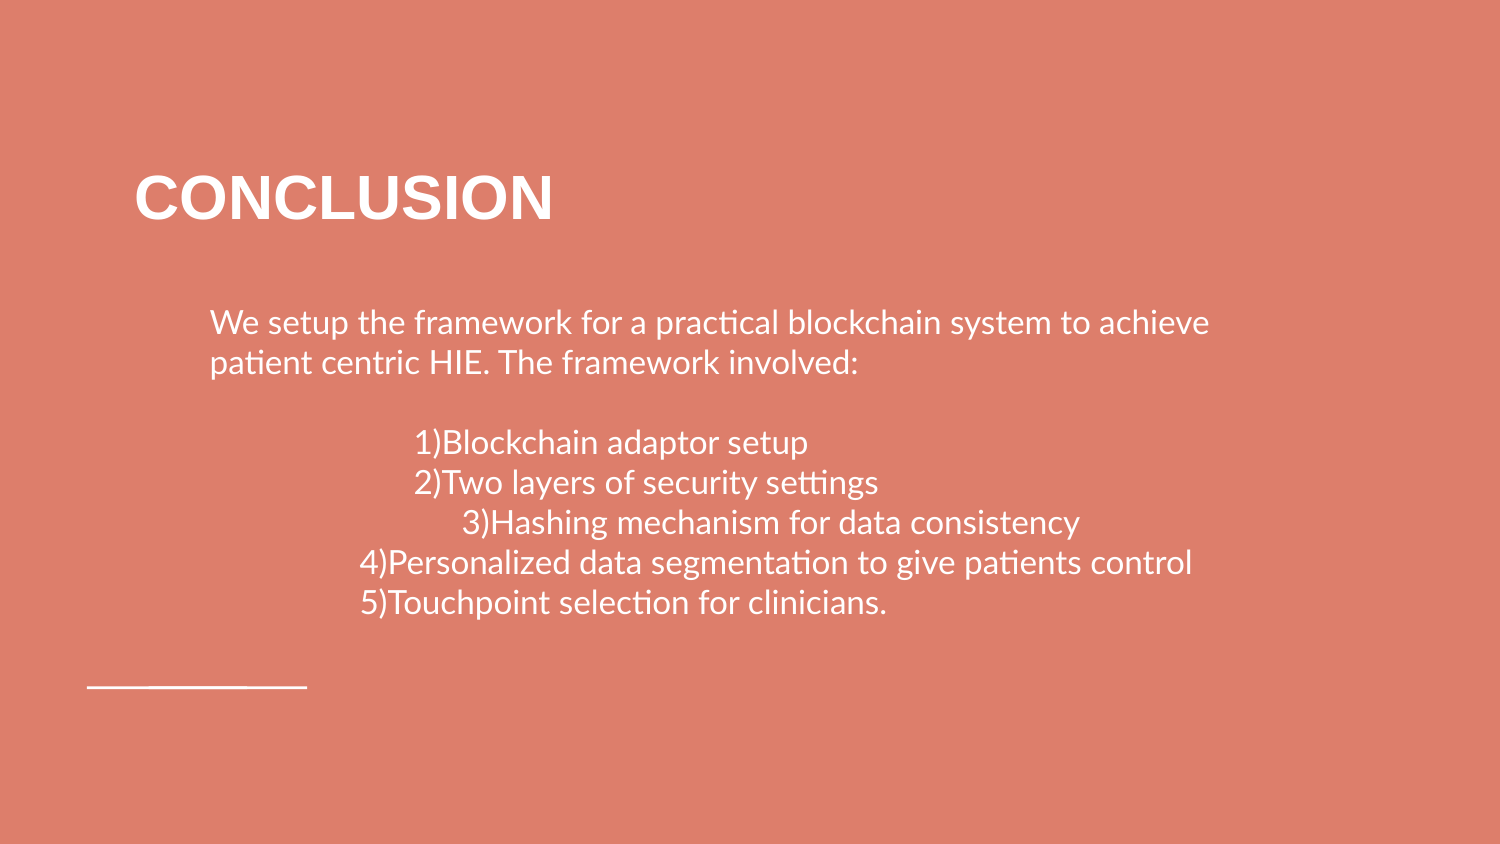

# CONCLUSION
We setup the framework for a practical blockchain system to achieve patient centric HIE. The framework involved:

                        1)Blockchain adaptor setup
                        2)Two layers of security settings
	            3)Hashing mechanism for data consistency
	4)Personalized data segmentation to give patients control
	5)Touchpoint selection for clinicians.